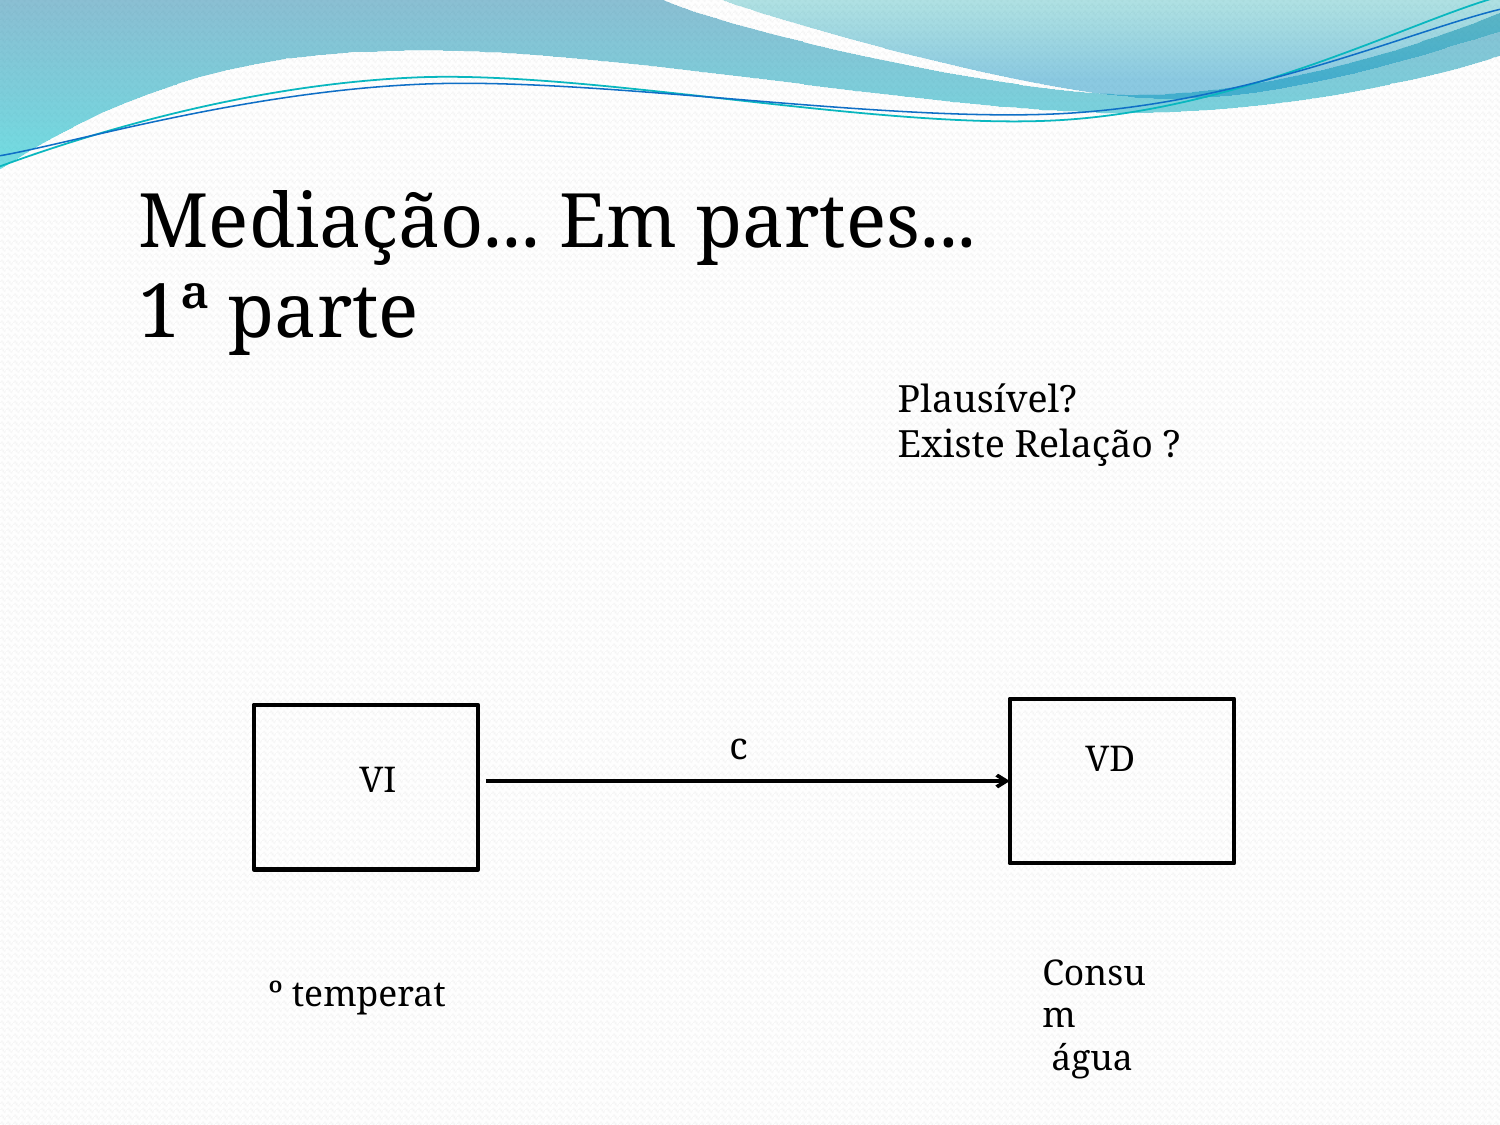

Mediação... Em partes...
1ª parte
Plausível?
Existe Relação ?

c
VD
VI
Consum
 água
º temperat